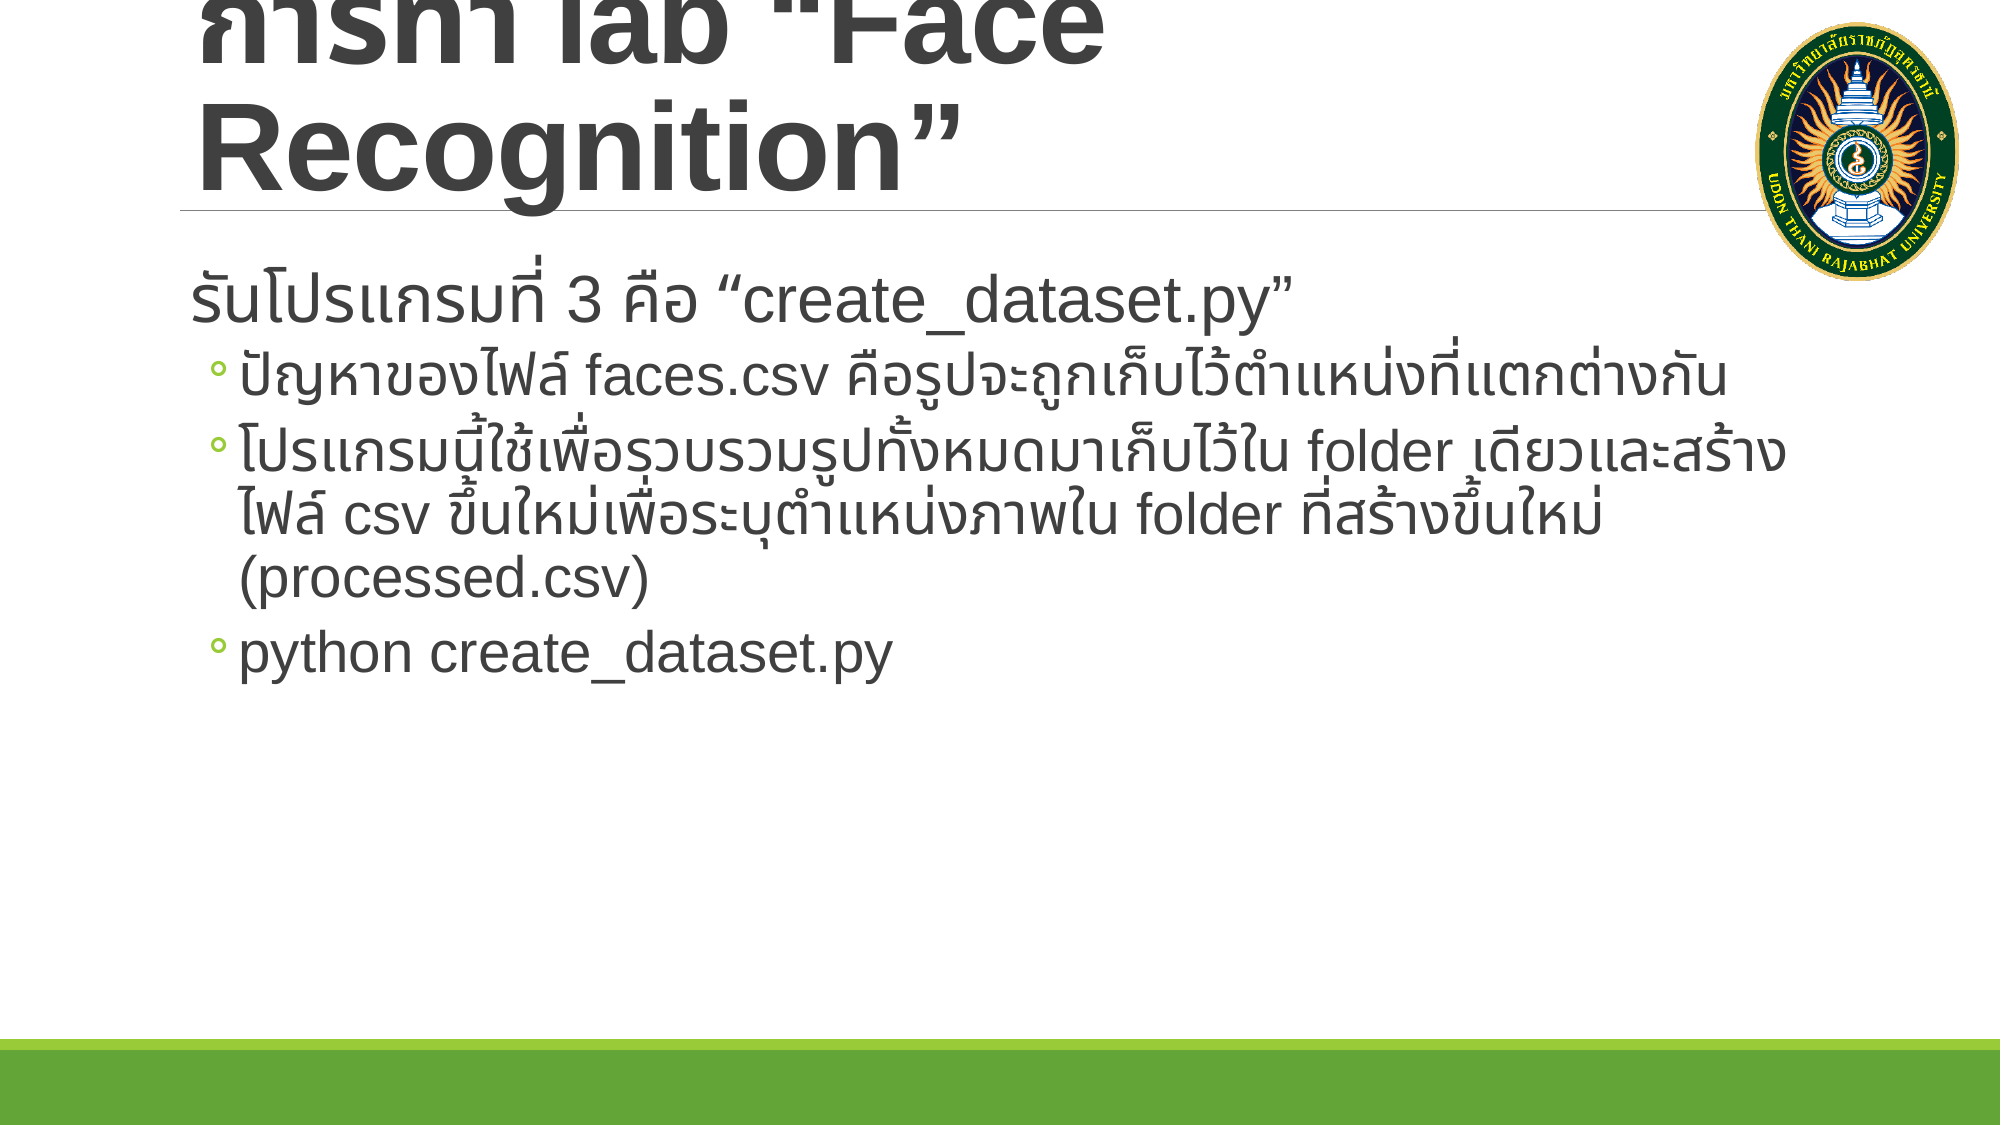

# การทำ lab “Face Recognition”
รันโปรแกรมที่ 3 คือ “create_dataset.py”
ปัญหาของไฟล์ faces.csv คือรูปจะถูกเก็บไว้ตำแหน่งที่แตกต่างกัน
โปรแกรมนี้ใช้เพื่อรวบรวมรูปทั้งหมดมาเก็บไว้ใน folder เดียวและสร้างไฟล์ csv ขึ้นใหม่เพื่อระบุตำแหน่งภาพใน folder ที่สร้างขึ้นใหม่ (processed.csv)
python create_dataset.py